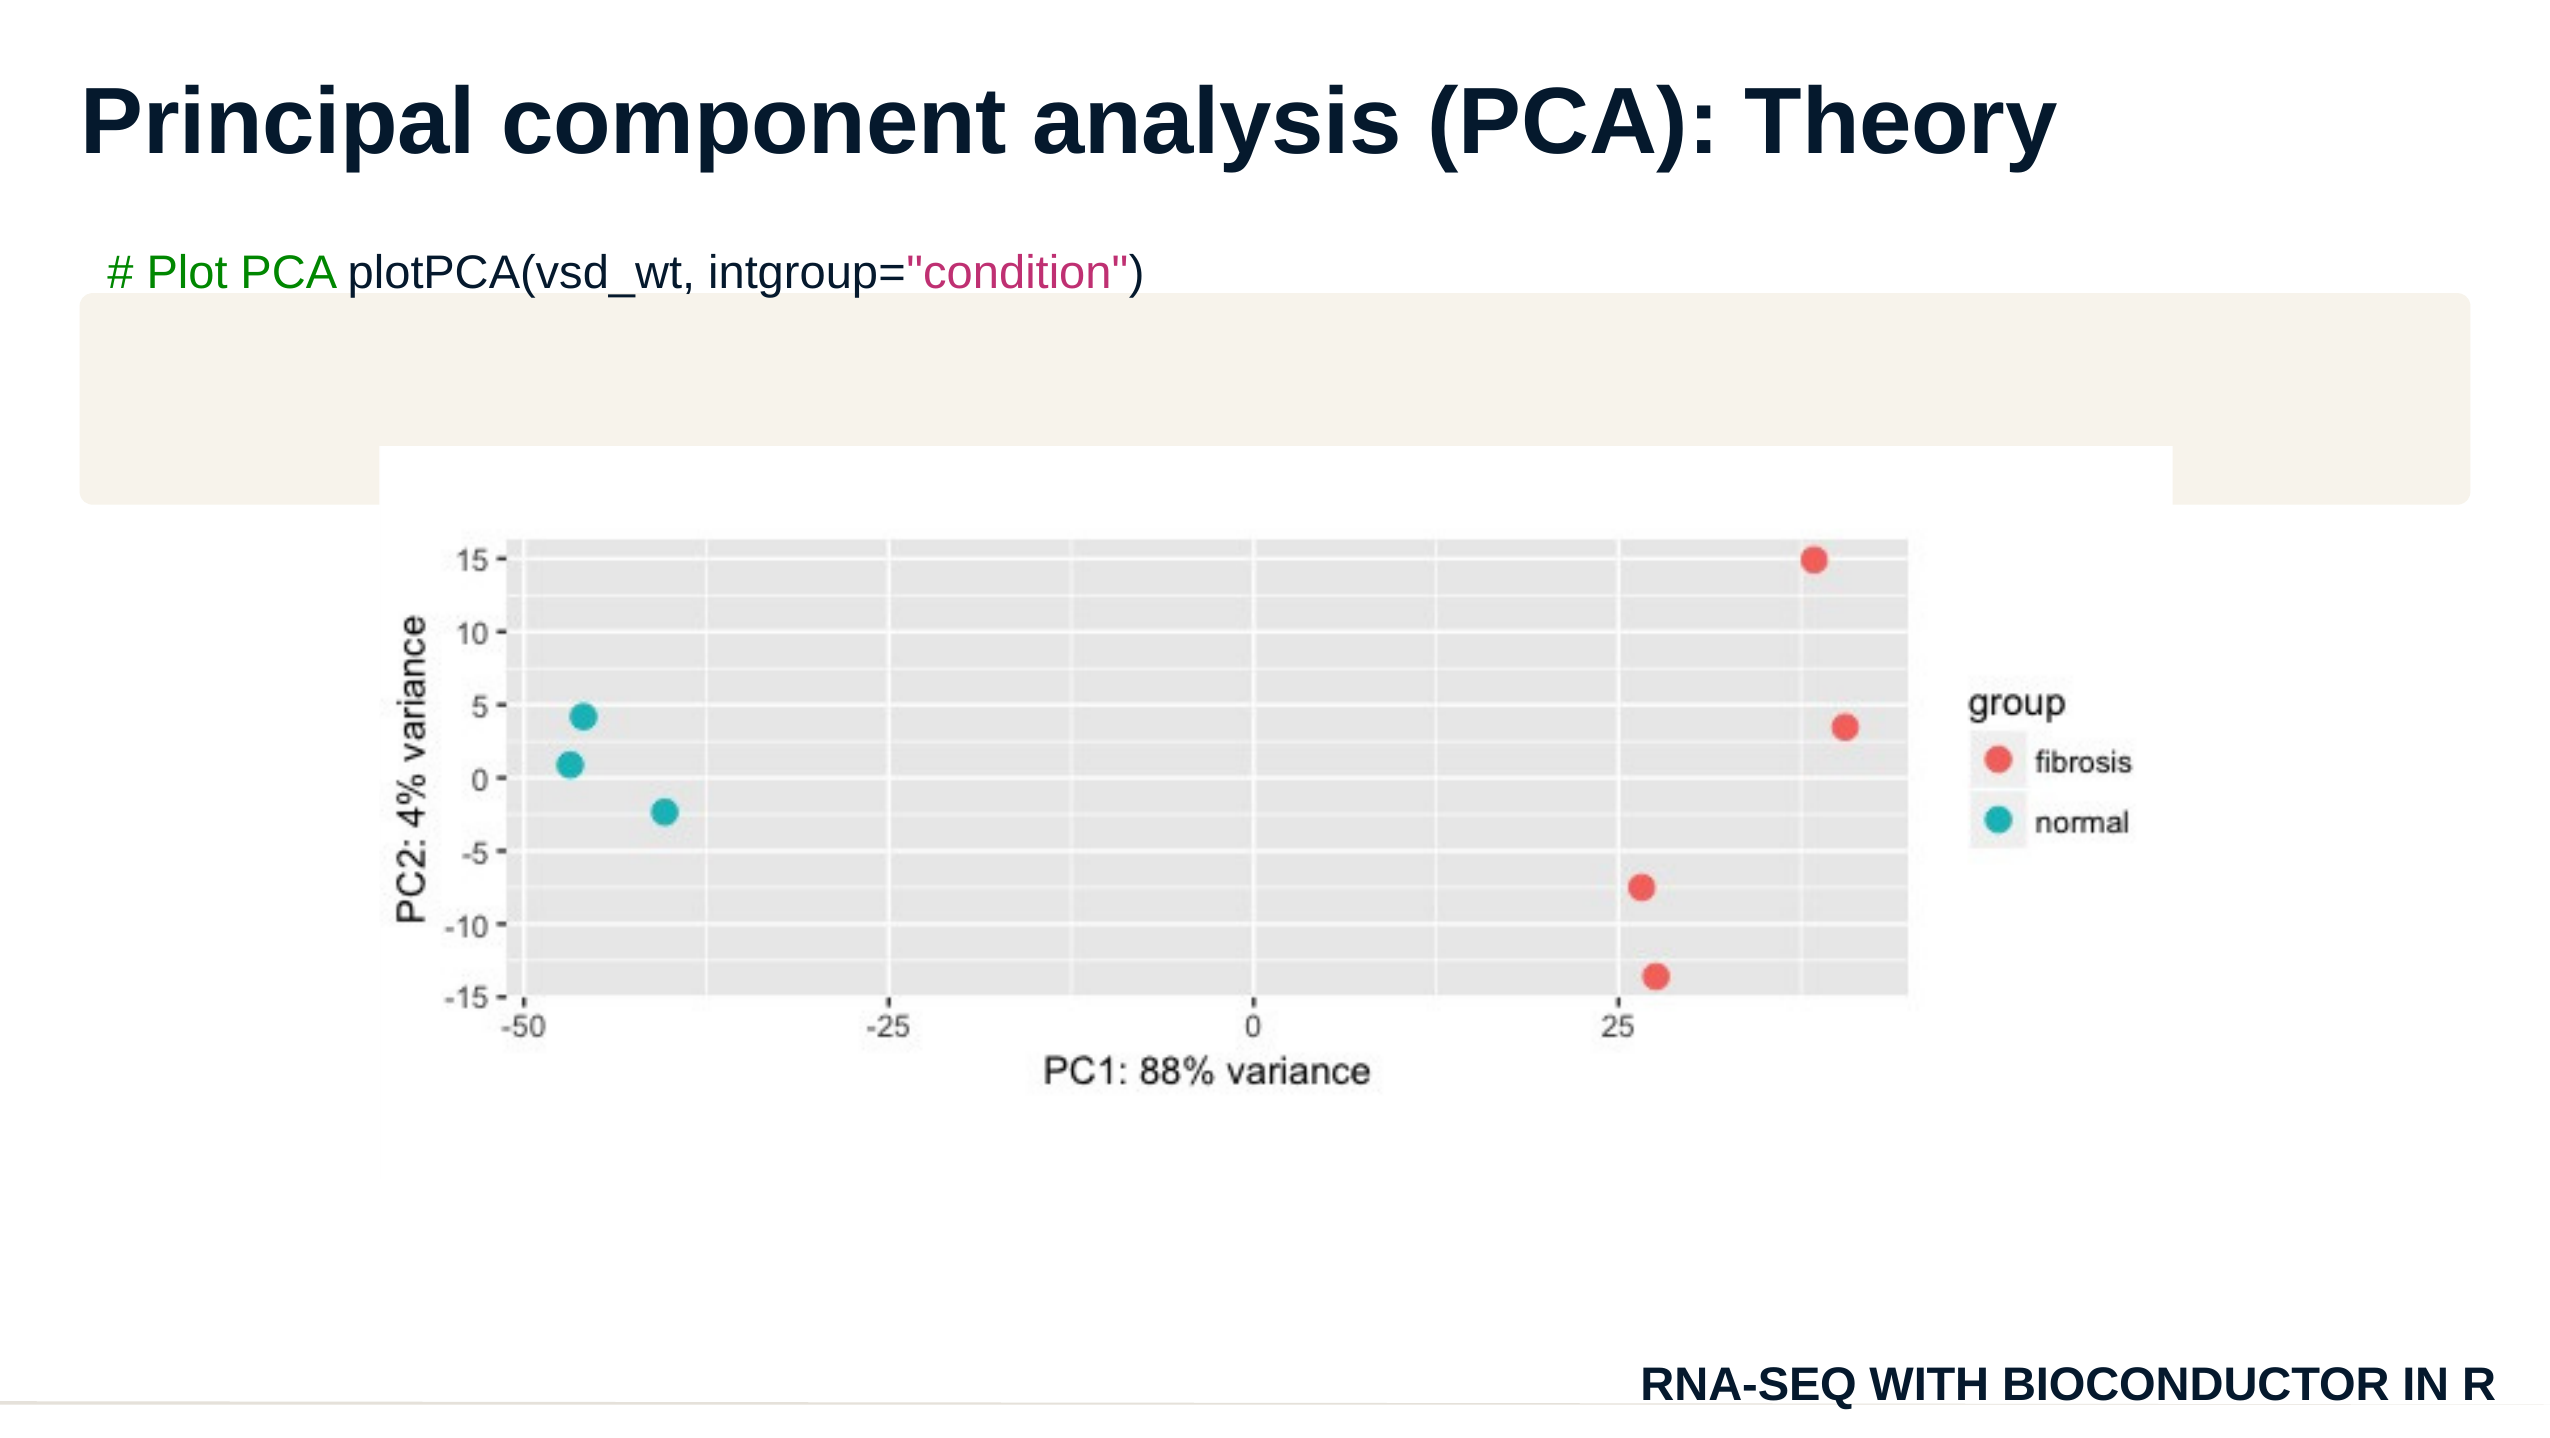

Principal component analysis (PCA): Theory

# Plot PCA plotPCA(vsd_wt, intgroup="condition")

RNA-SEQ WITH BIOCONDUCTOR IN R